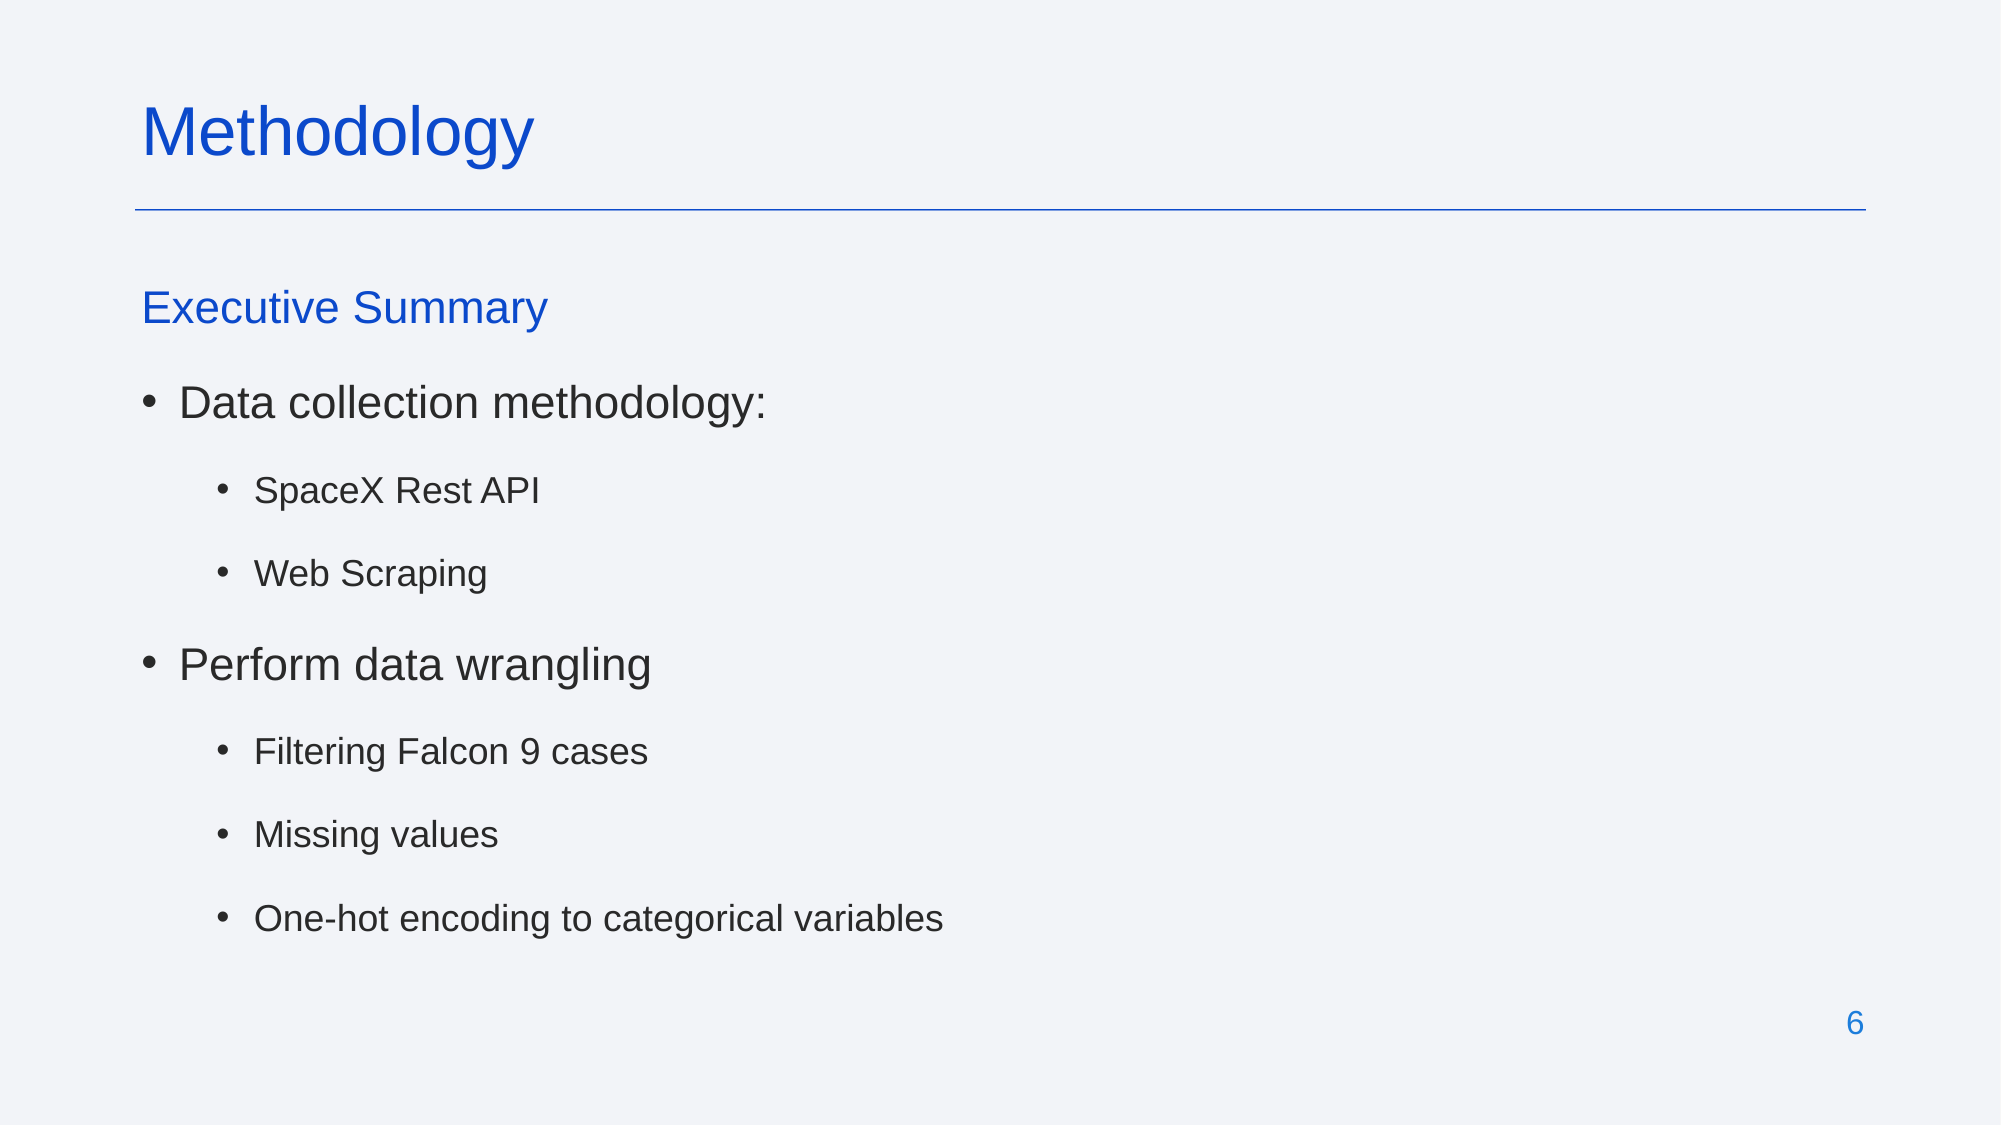

Methodology
Executive Summary
Data collection methodology:
SpaceX Rest API
Web Scraping
Perform data wrangling
Filtering Falcon 9 cases
Missing values
One-hot encoding to categorical variables

6